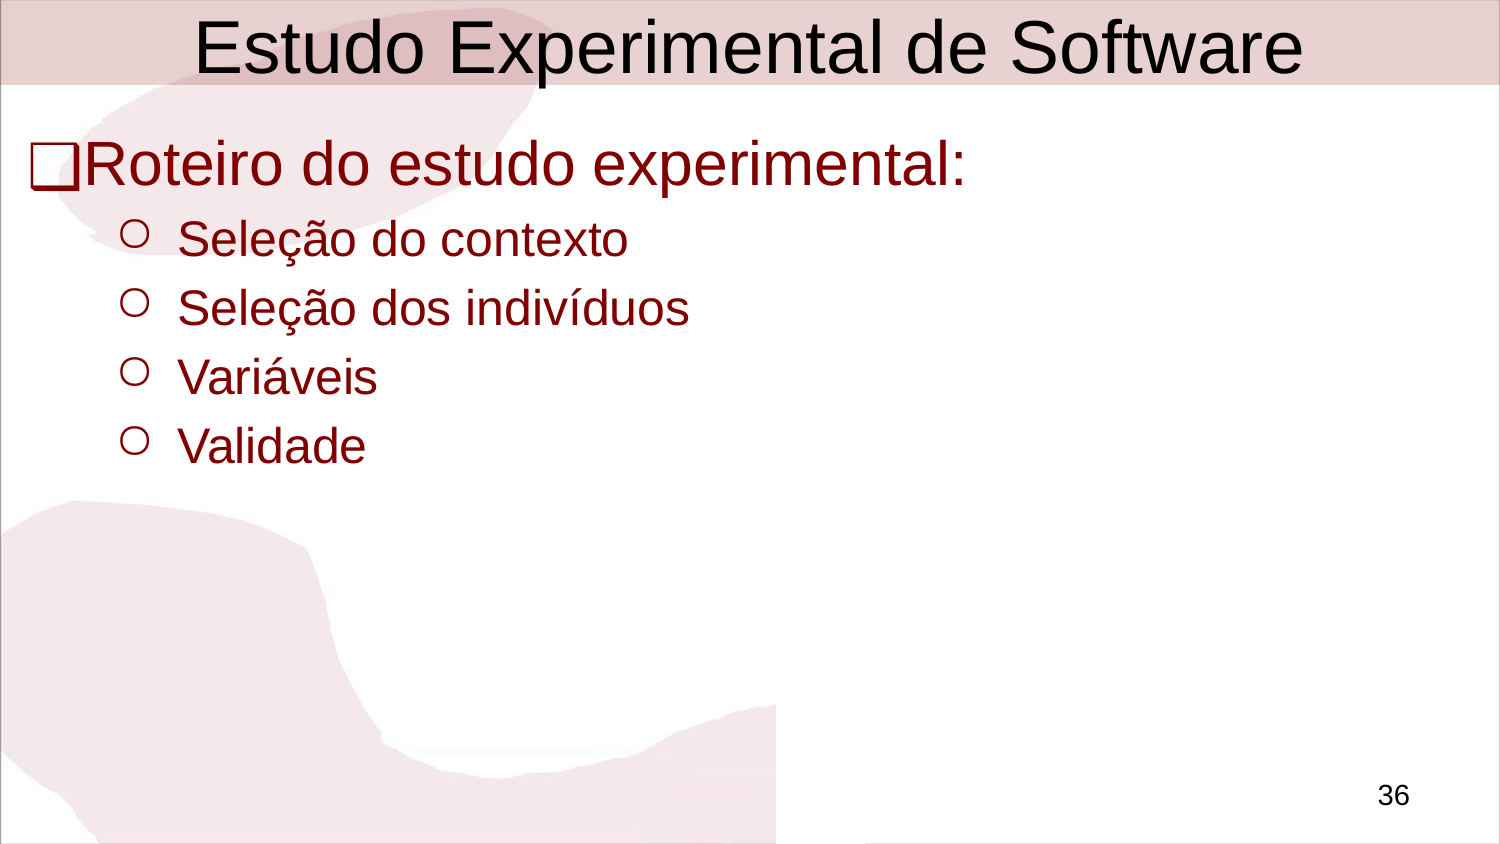

Estudo Experimental de Software
Roteiro do estudo experimental:
Seleção do contexto
Seleção dos indivíduos
Variáveis
Validade

36